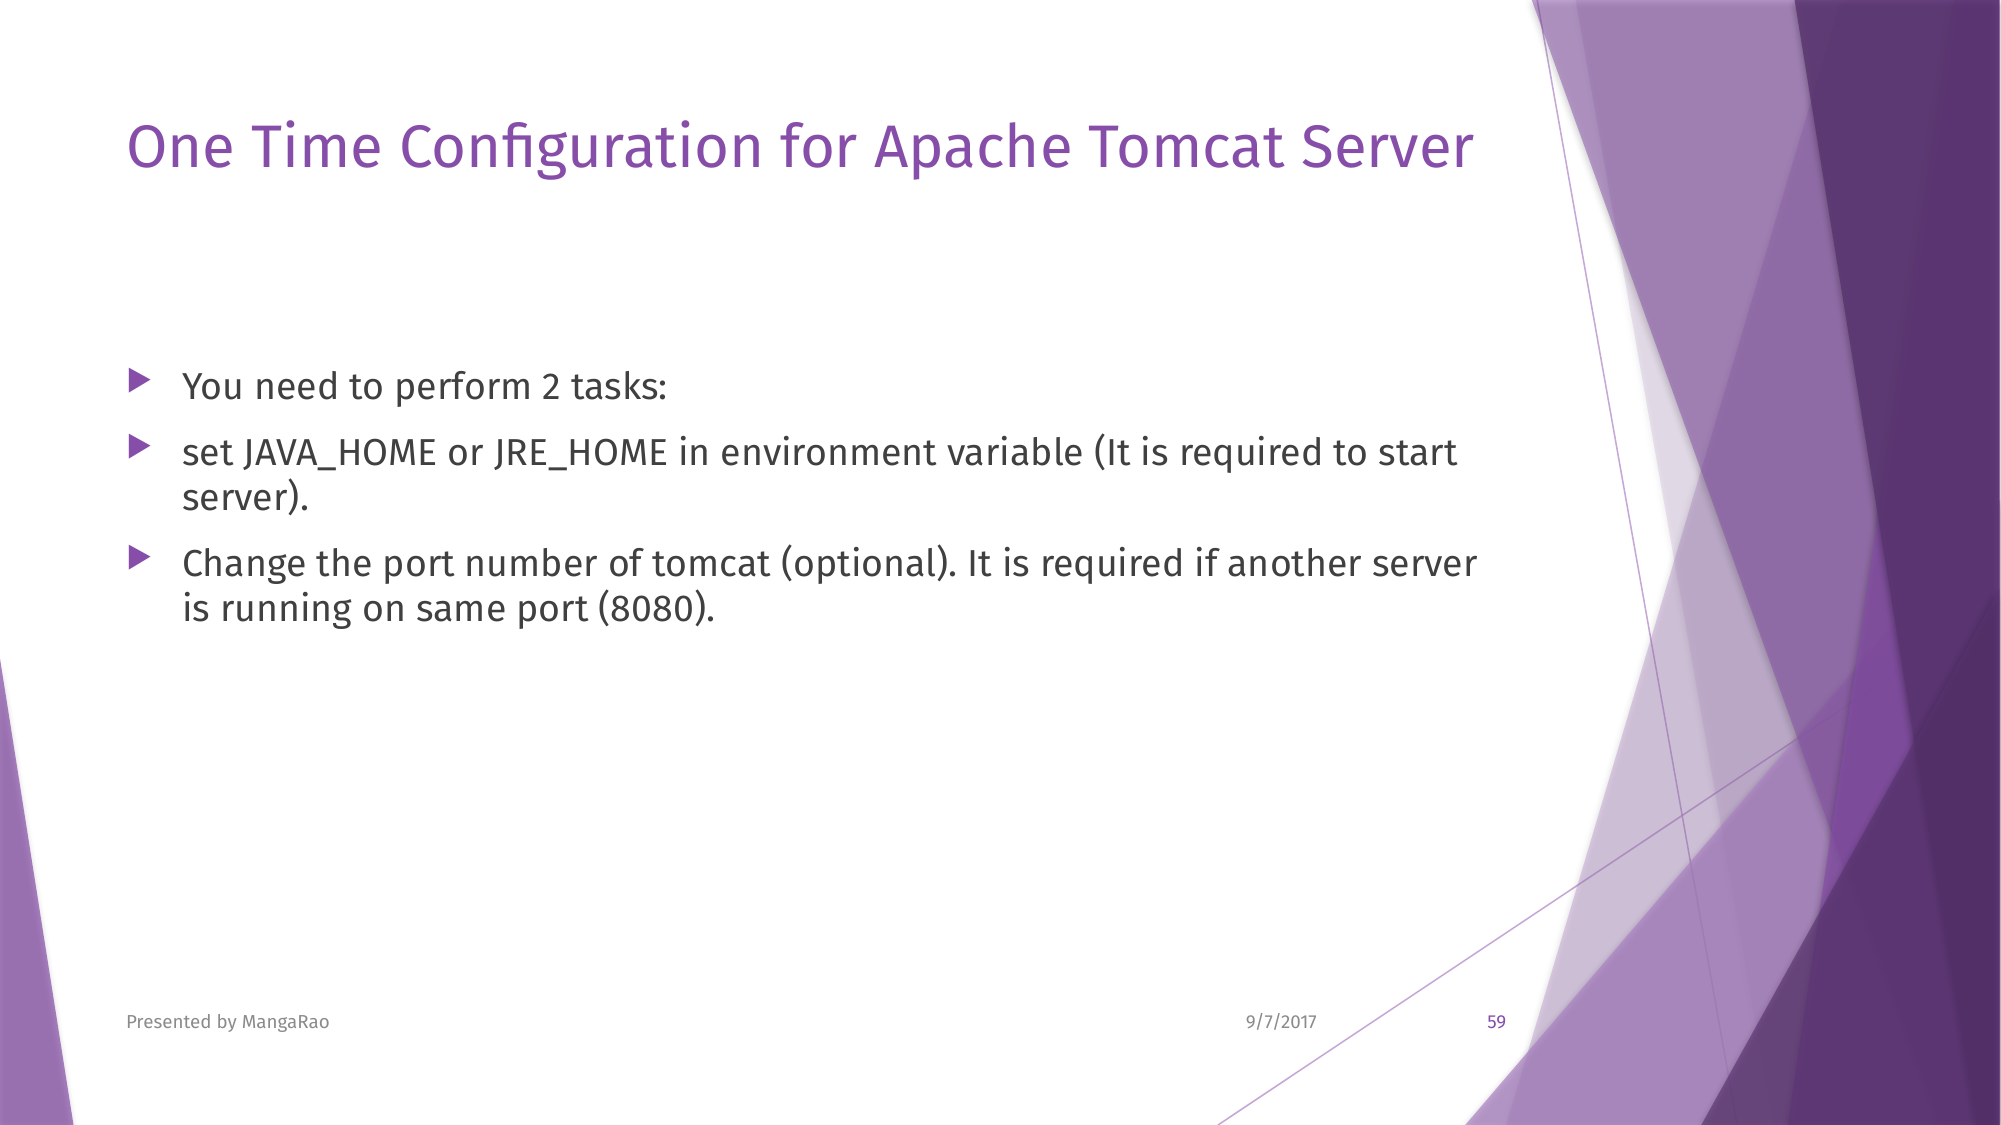

# One Time Configuration for Apache Tomcat Server
You need to perform 2 tasks:
set JAVA_HOME or JRE_HOME in environment variable (It is required to start server).
Change the port number of tomcat (optional). It is required if another server is running on same port (8080).

Presented by MangaRao
9/7/2017
59